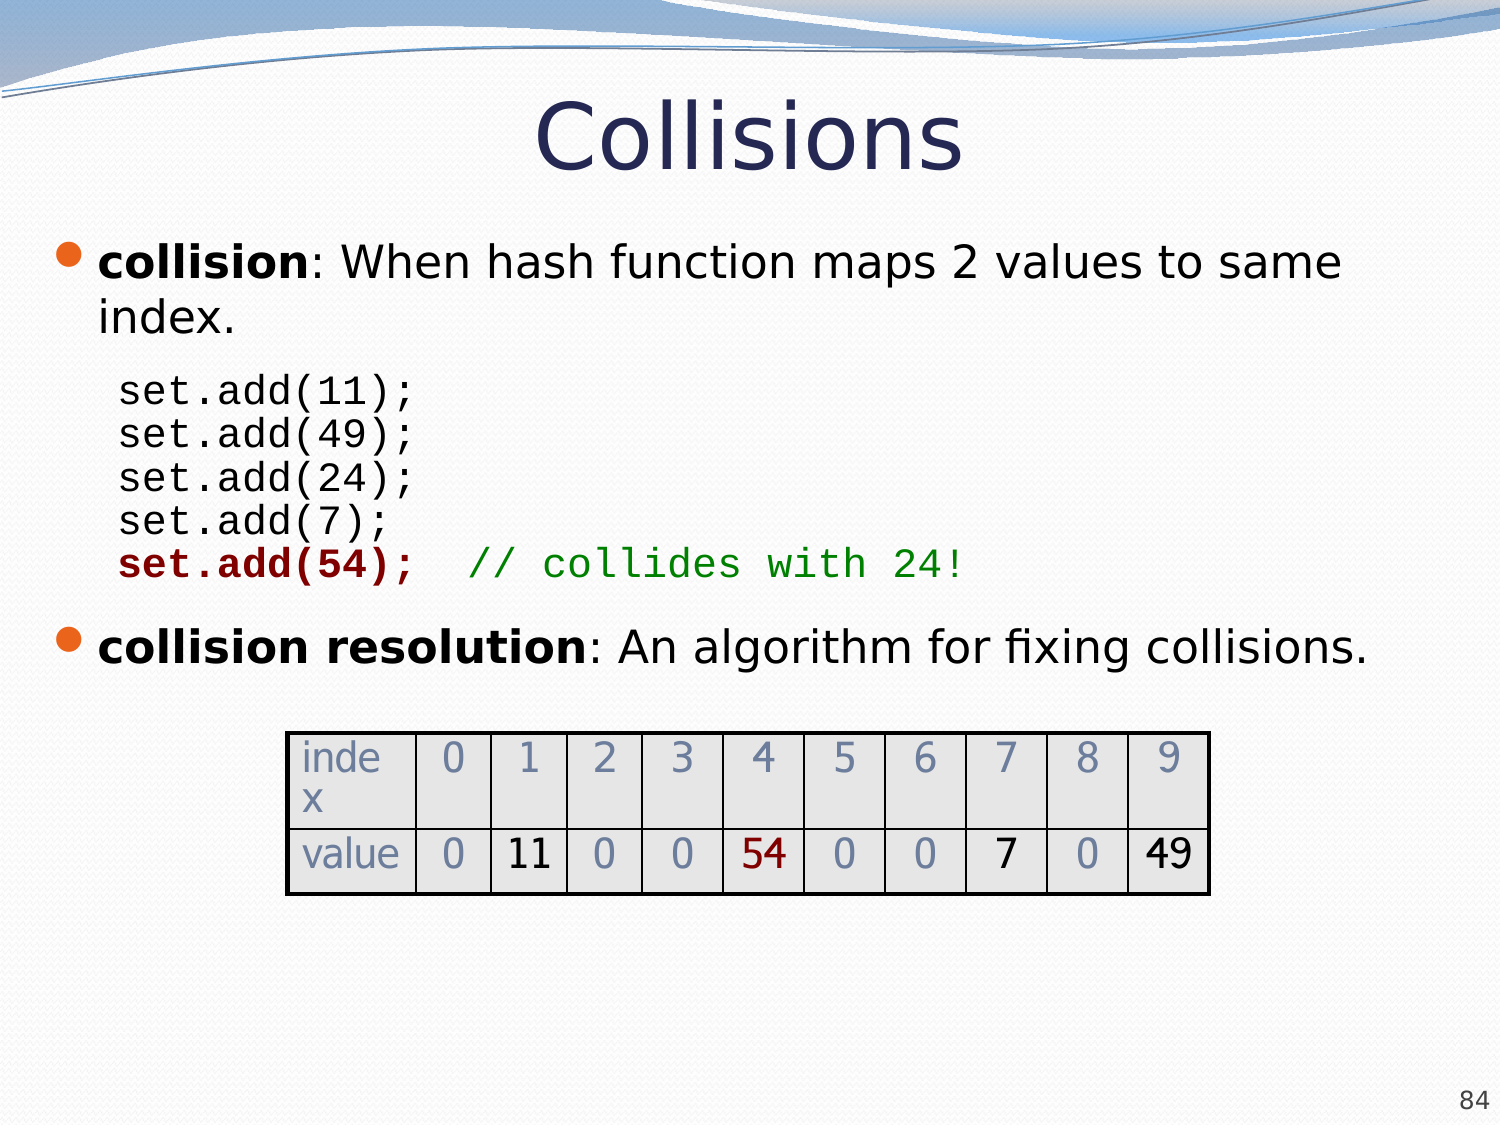

# Collisions
collision: When hash function maps 2 values to same index.

set.add(11);
set.add(49);
set.add(24);
set.add(7);
set.add(54);  // collides with 24!

collision resolution: An algorithm for fixing collisions.
| index | 0 | 1 | 2 | 3 | 4 | 5 | 6 | 7 | 8 | 9 |
| --- | --- | --- | --- | --- | --- | --- | --- | --- | --- | --- |
| value | 0 | 11 | 0 | 0 | 54 | 0 | 0 | 7 | 0 | 49 |